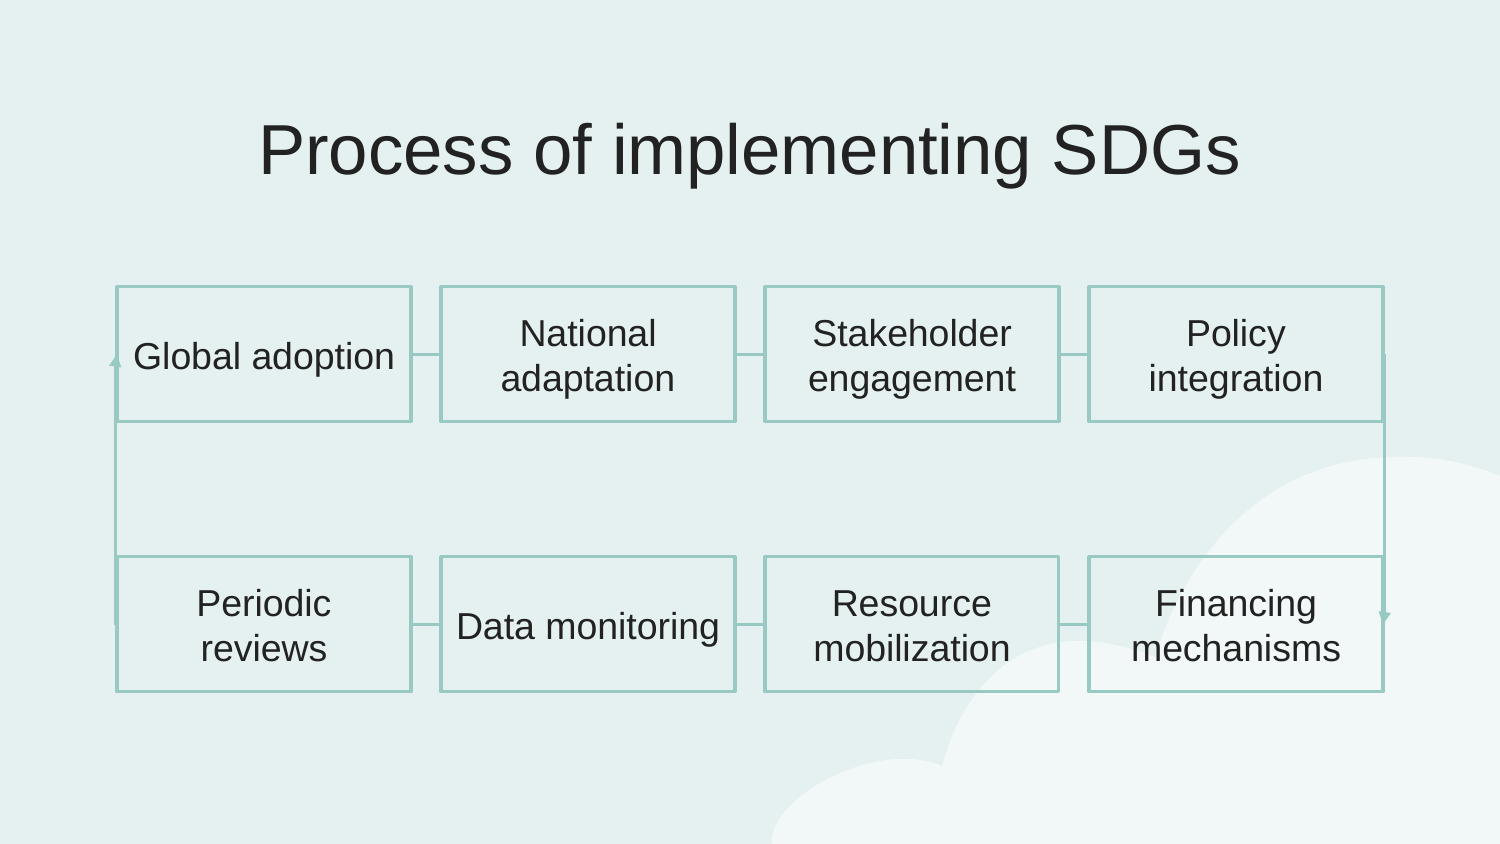

# Process of implementing SDGs
Global adoption
National adaptation
Stakeholder engagement
Policy integration
Periodic reviews
Data monitoring
Resource mobilization
Financing mechanisms